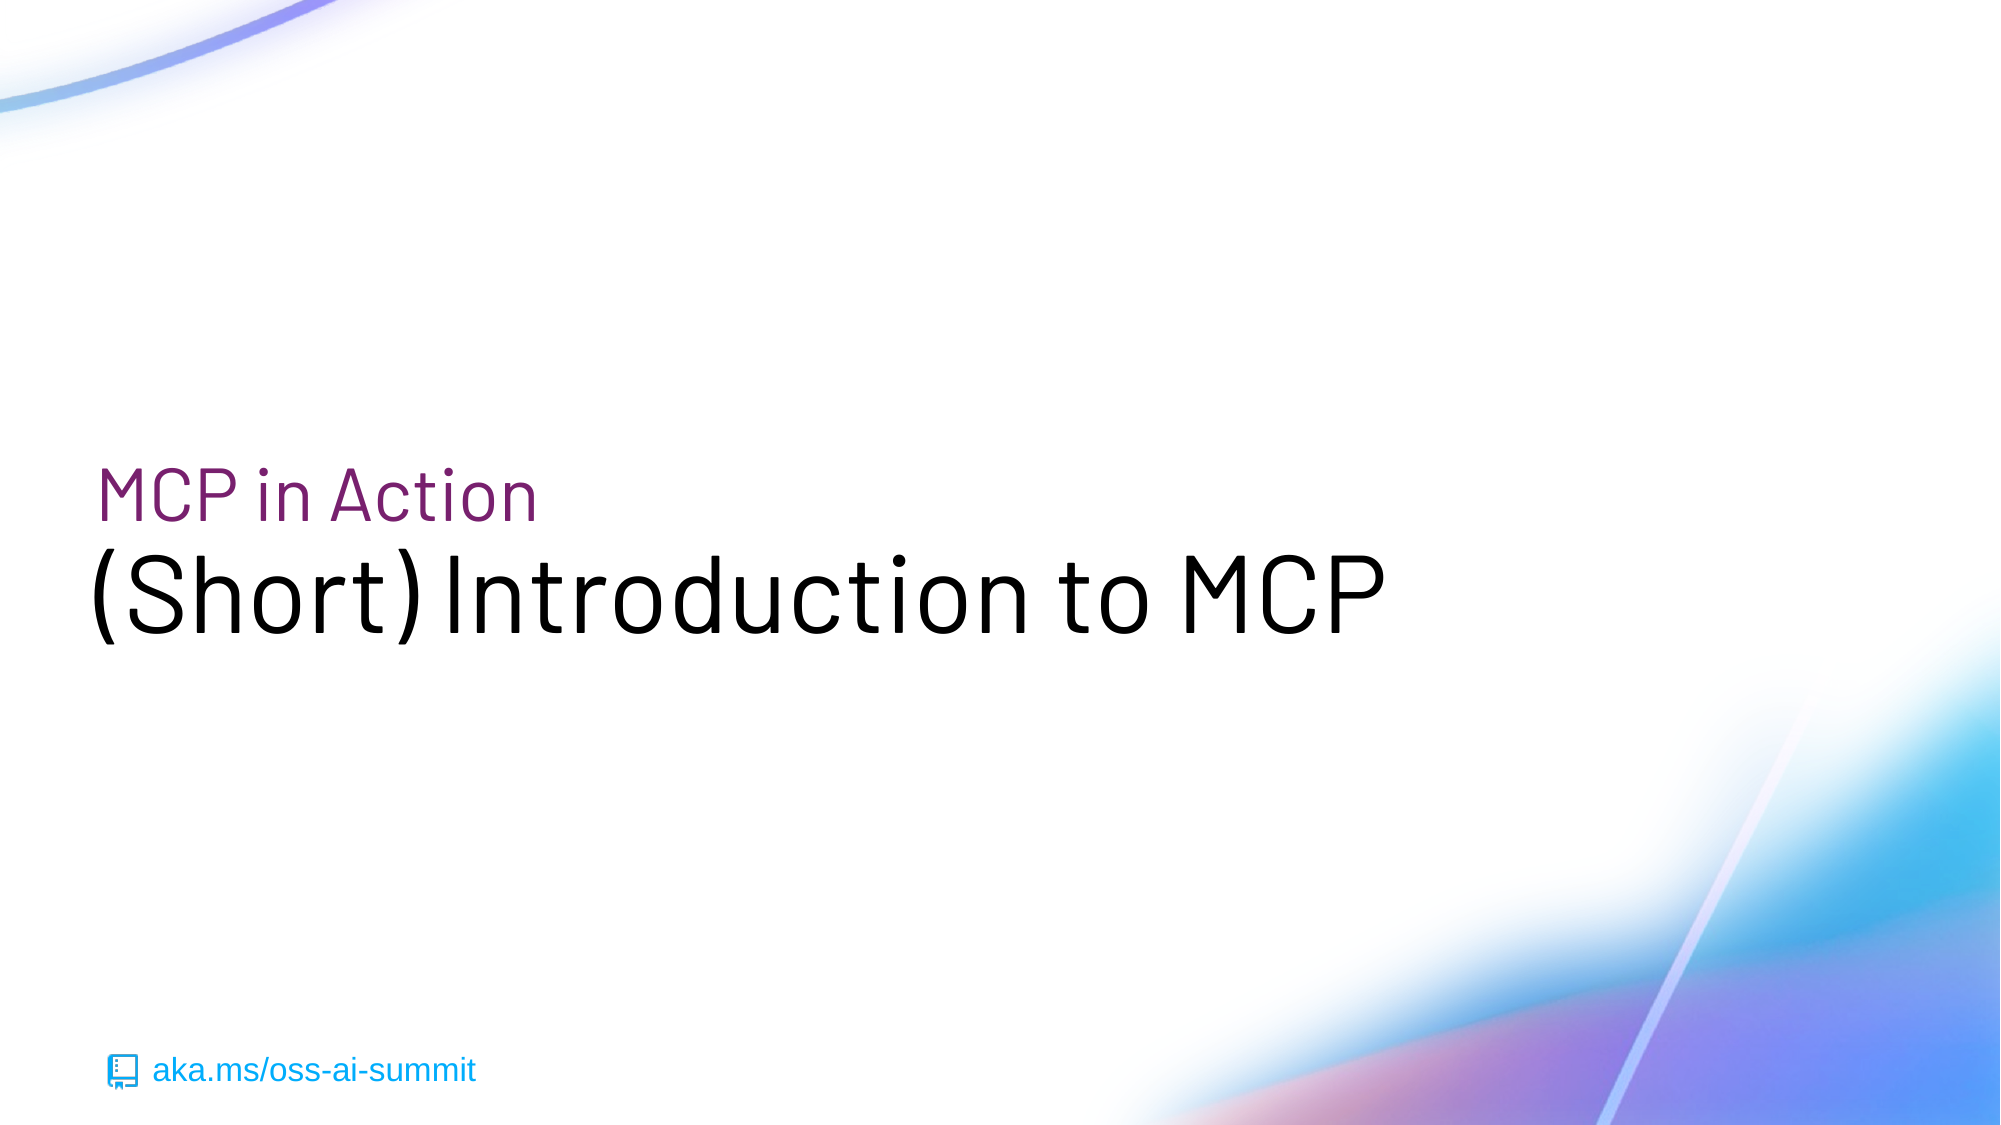

MCP in Action
(Short) Introduction to MCP